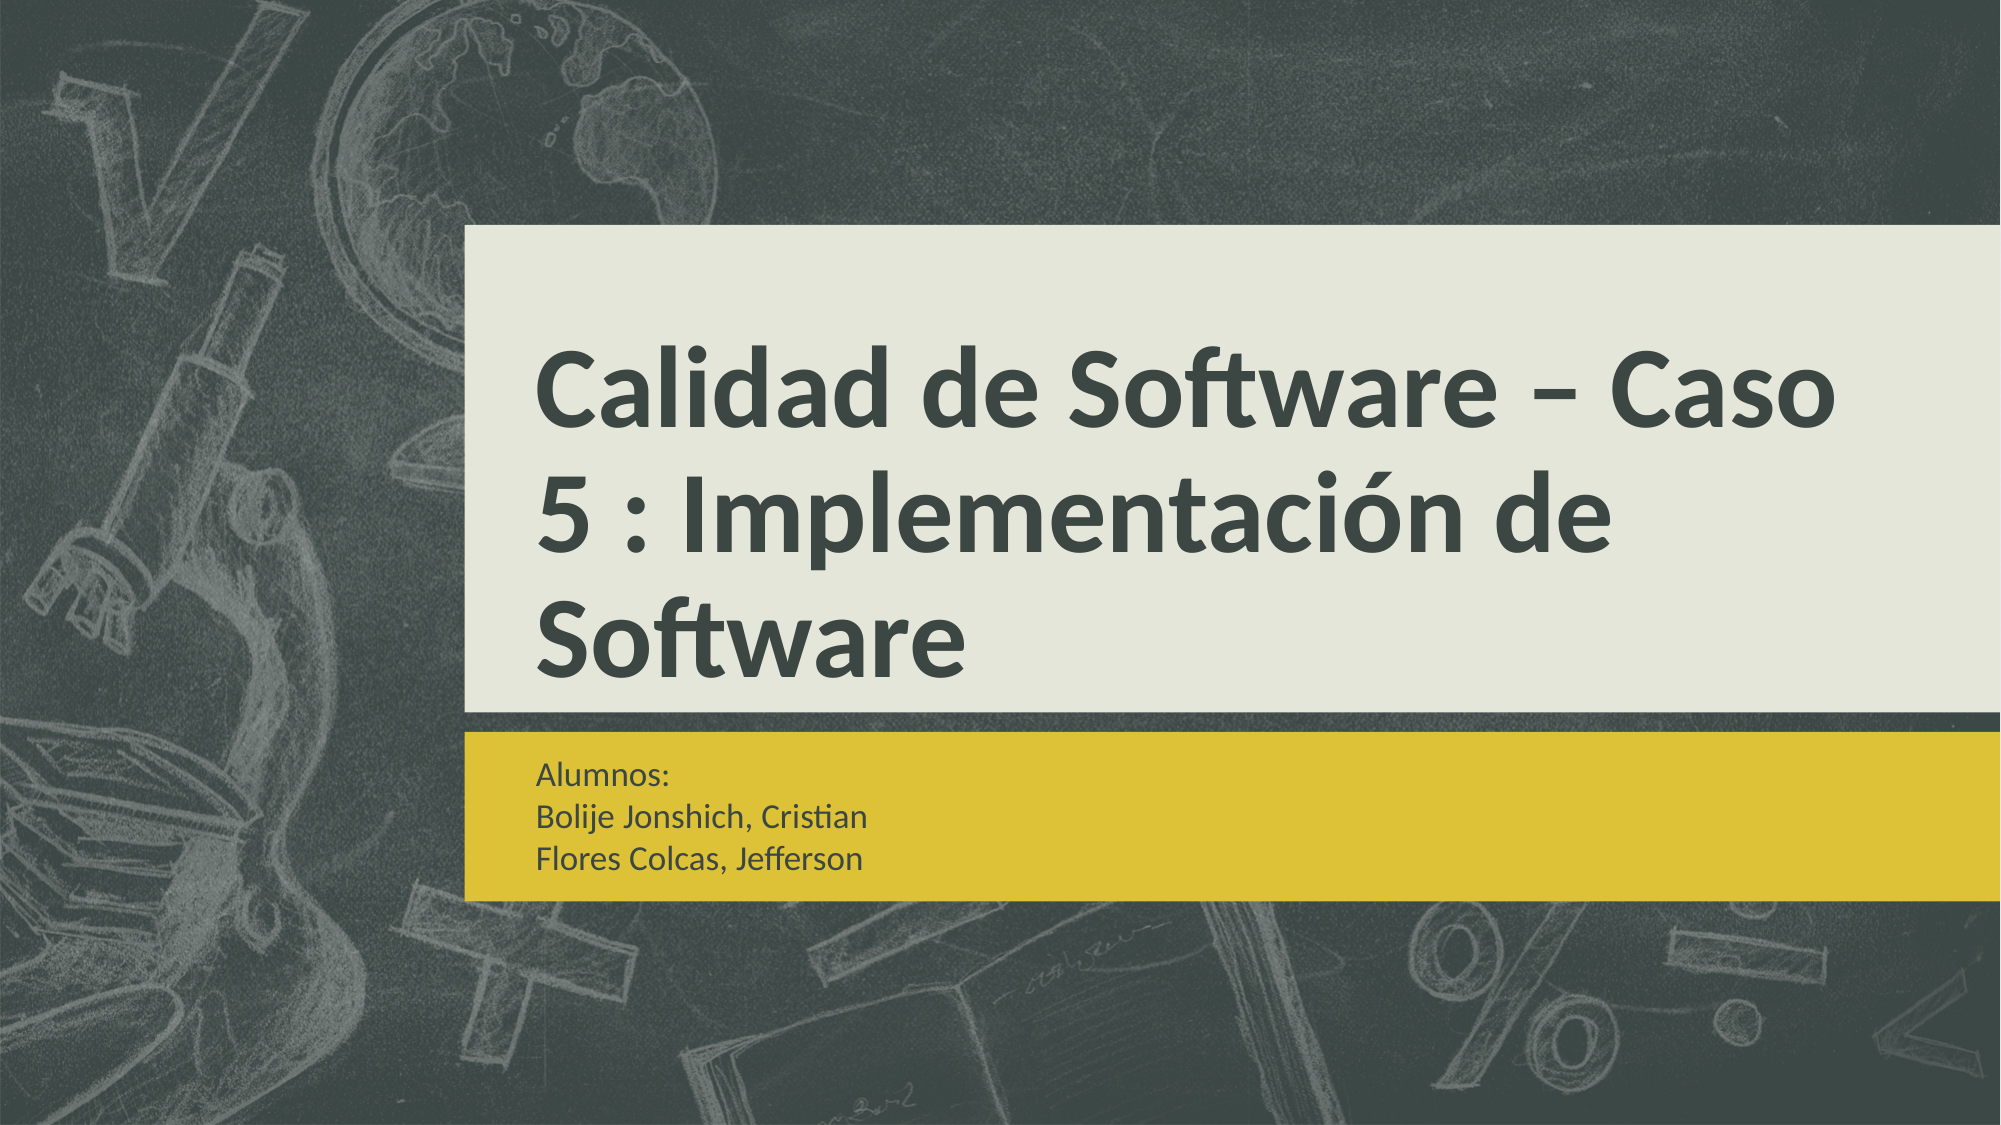

# Calidad de Software – Caso 5 : Implementación de Software
Alumnos:
Bolije Jonshich, Cristian
Flores Colcas, Jefferson